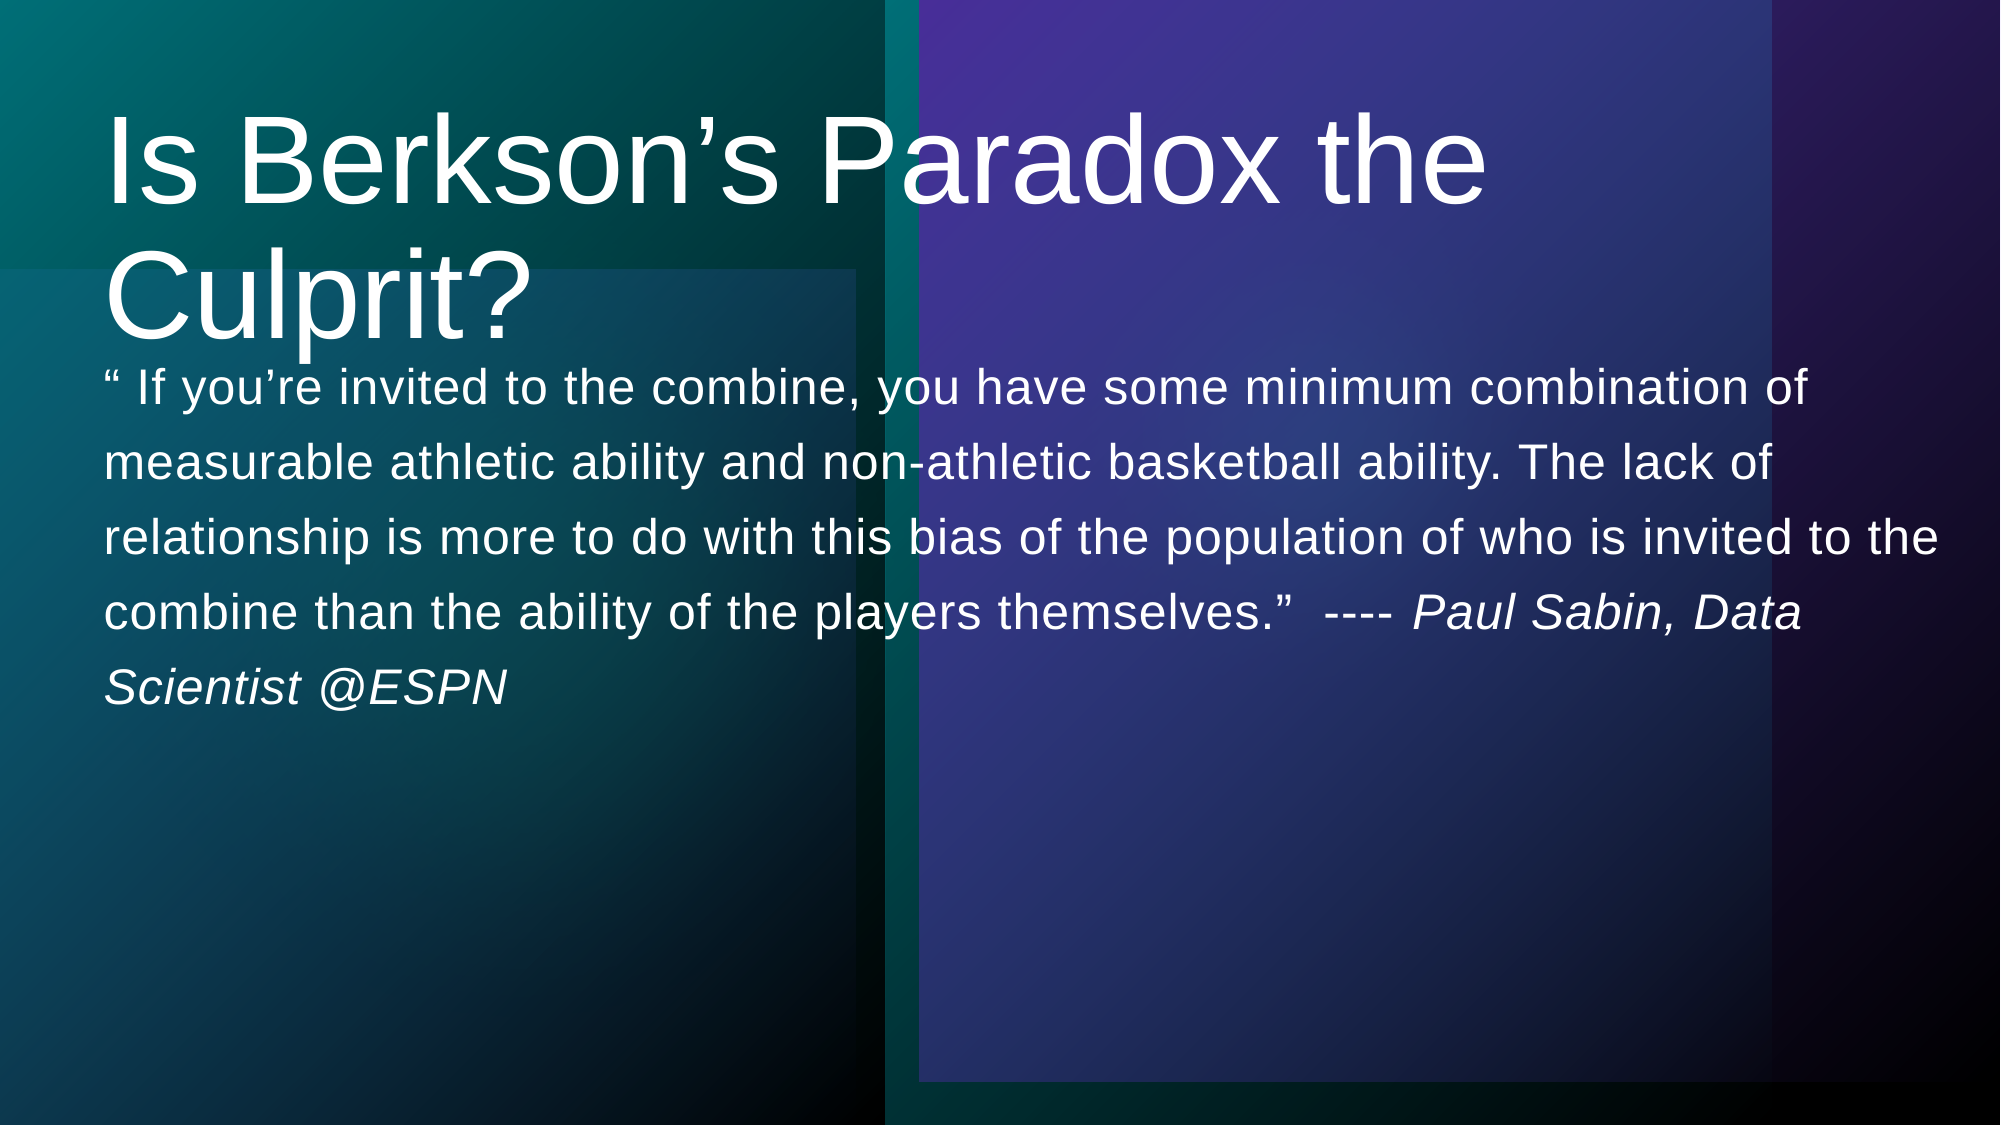

# Is Berkson’s Paradox the Culprit?

“ If you’re invited to the combine, you have some minimum combination of measurable athletic ability and non-athletic basketball ability. The lack of relationship is more to do with this bias of the population of who is invited to the combine than the ability of the players themselves.”  ---- Paul Sabin, Data Scientist @ESPN